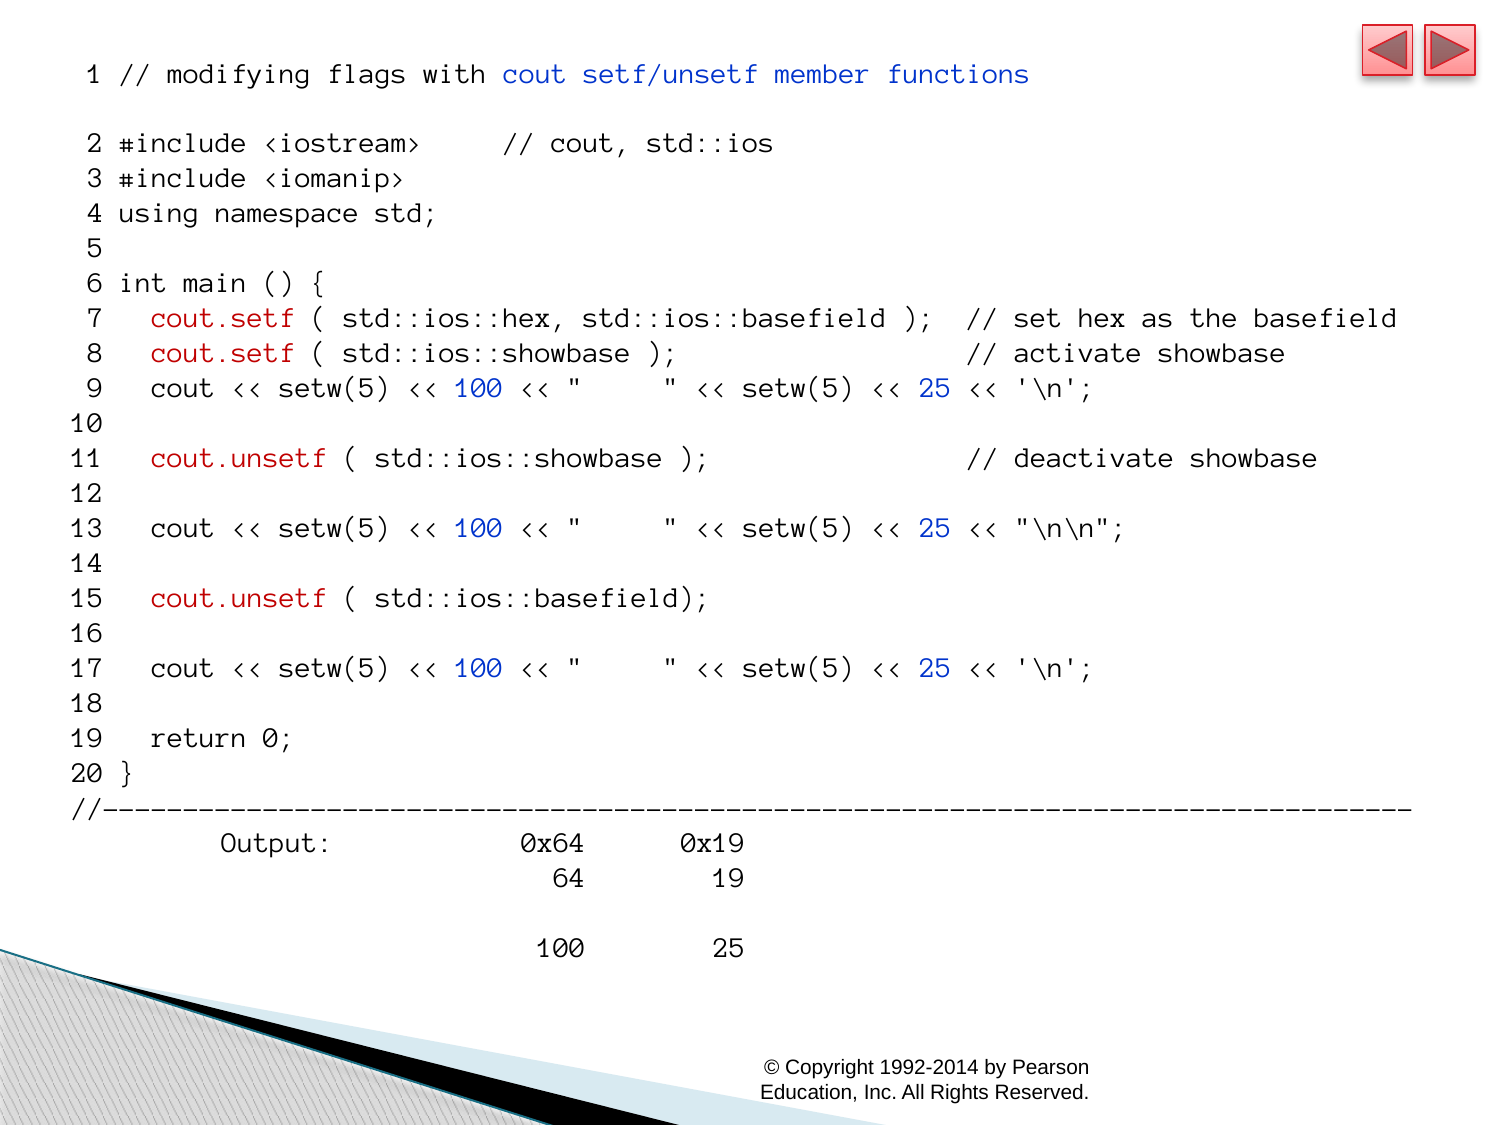

1 // modifying flags with cout setf/unsetf member functions
 2 #include <iostream>     // cout, std::ios
 3 #include <iomanip>
 4 using namespace std;
 5
 6 int main () {
 7   cout.setf ( std::ios::hex, std::ios::basefield );  // set hex as the basefield
 8   cout.setf ( std::ios::showbase );                  // activate showbase
 9   cout << setw(5) << 100 << "     " << setw(5) << 25 << '\n';
10
11   cout.unsetf ( std::ios::showbase );                // deactivate showbase
12
13   cout << setw(5) << 100 << "     " << setw(5) << 25 << "\n\n";
14
15   cout.unsetf ( std::ios::basefield);
16
17   cout << setw(5) << 100 << "     " << setw(5) << 25 << '\n';
18
19   return 0;
20 }
//----------------------------------------------------------------------------------
 	Output:		0x64      0x19
   			  64        19

  			 100        25

© Copyright 1992-2014 by Pearson Education, Inc. All Rights Reserved.